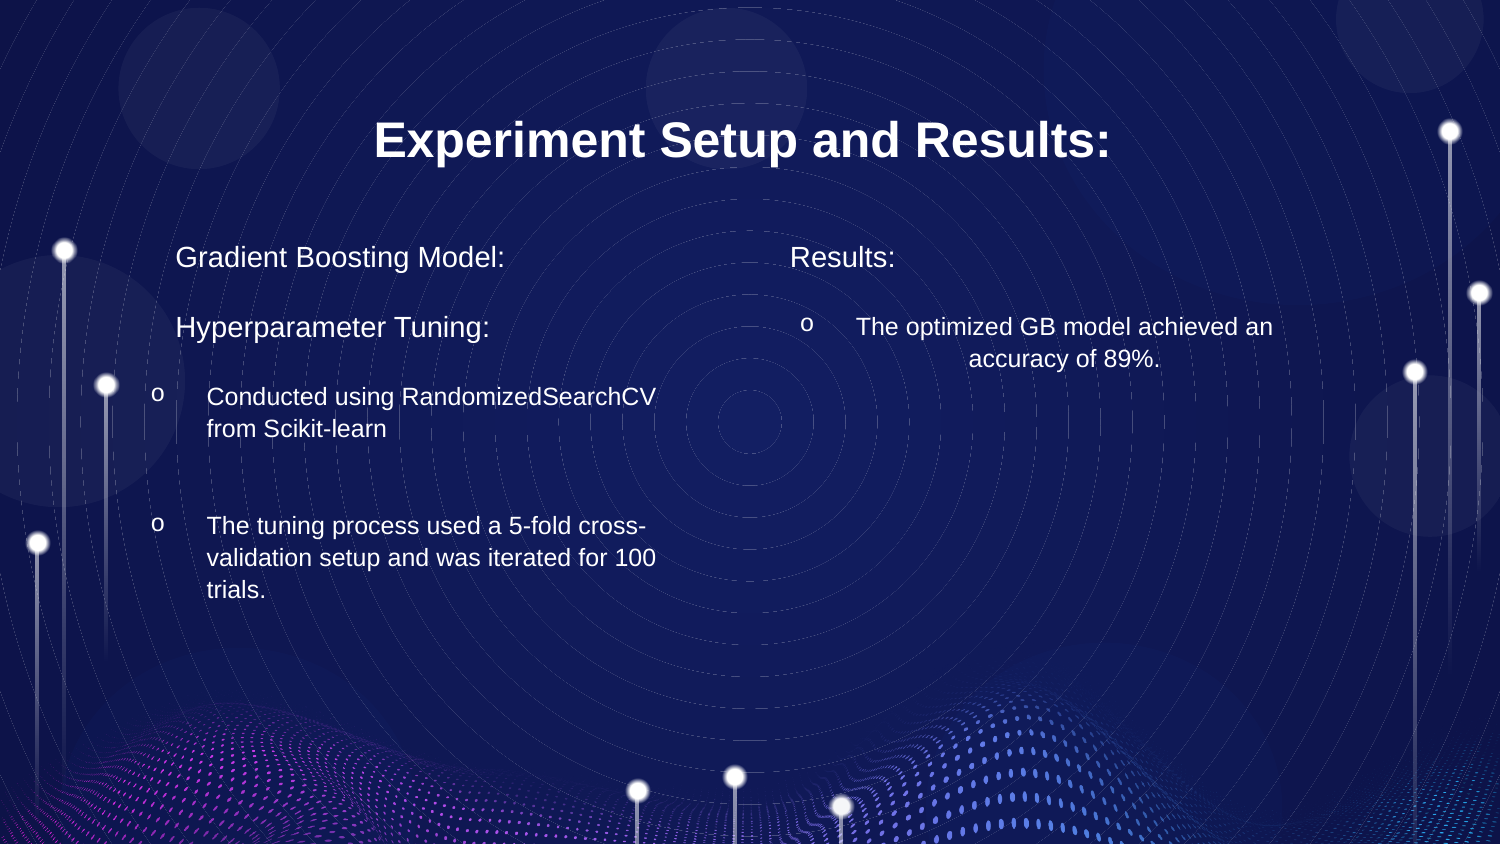

# Experiment Setup and Results:
Gradient Boosting Model:

Hyperparameter Tuning:

Conducted using RandomizedSearchCV from Scikit-learn

The tuning process used a 5-fold cross-validation setup and was iterated for 100 trials.

Results:

The optimized GB model achieved an accuracy of 89%.